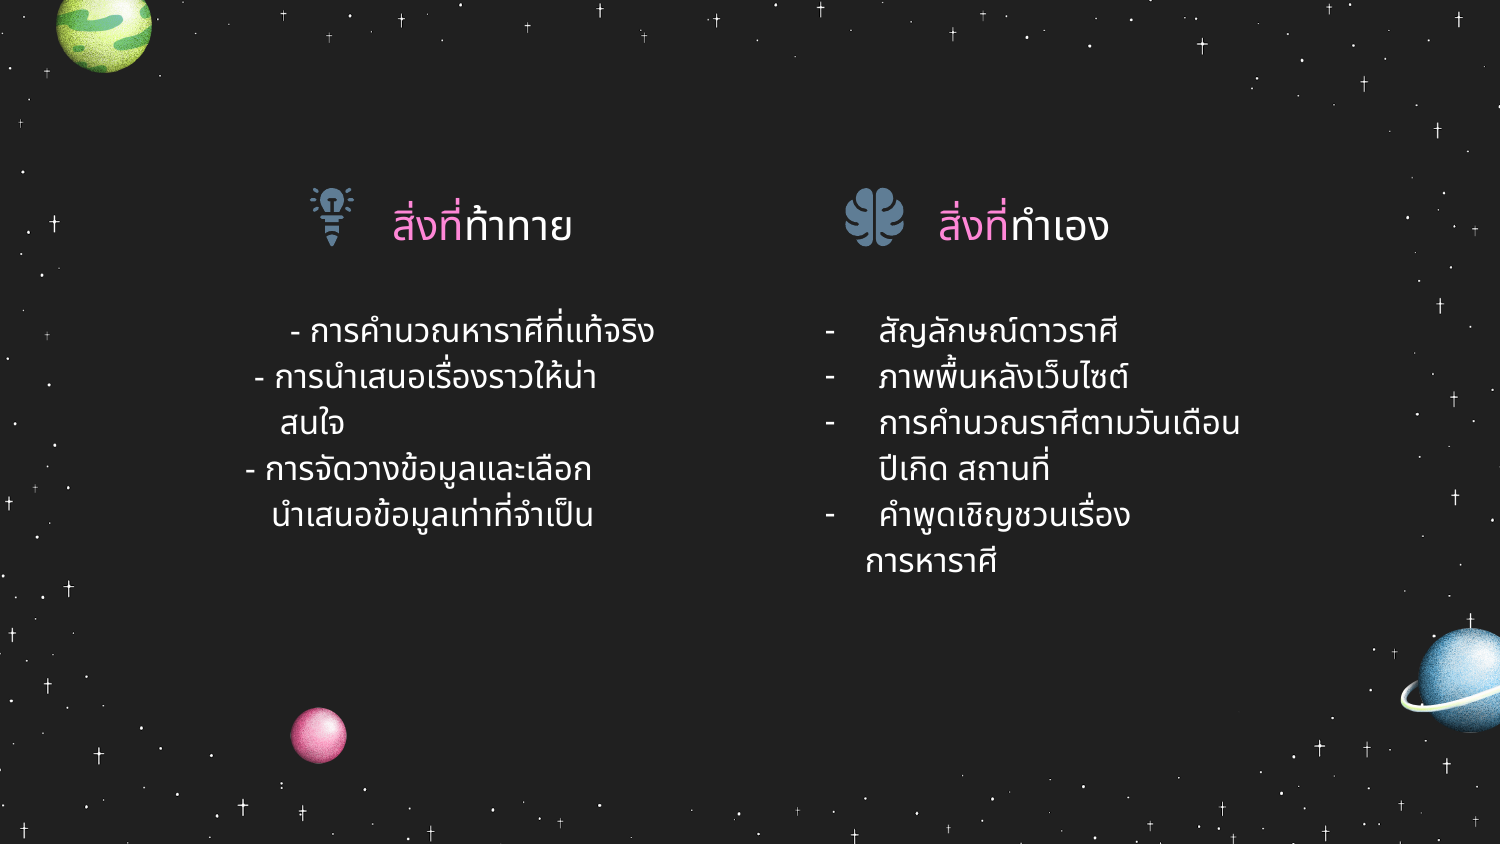

สิ่งที่ท้าทาย
สิ่งที่ทำเอง

- การคำนวณหาราศีที่แท้จริง
 - การนำเสนอเรื่องราวให้น่า
    สนใจ
- การจัดวางข้อมูลและเลือก
   นำเสนอข้อมูลเท่าที่จำเป็น

สัญลักษณ์ดาวราศี
ภาพพื้นหลังเว็บไซต์
การคำนวณราศีตามวันเดือนปีเกิด สถานที่
คำพูดเชิญชวนเรื่อง
       การหาราศี